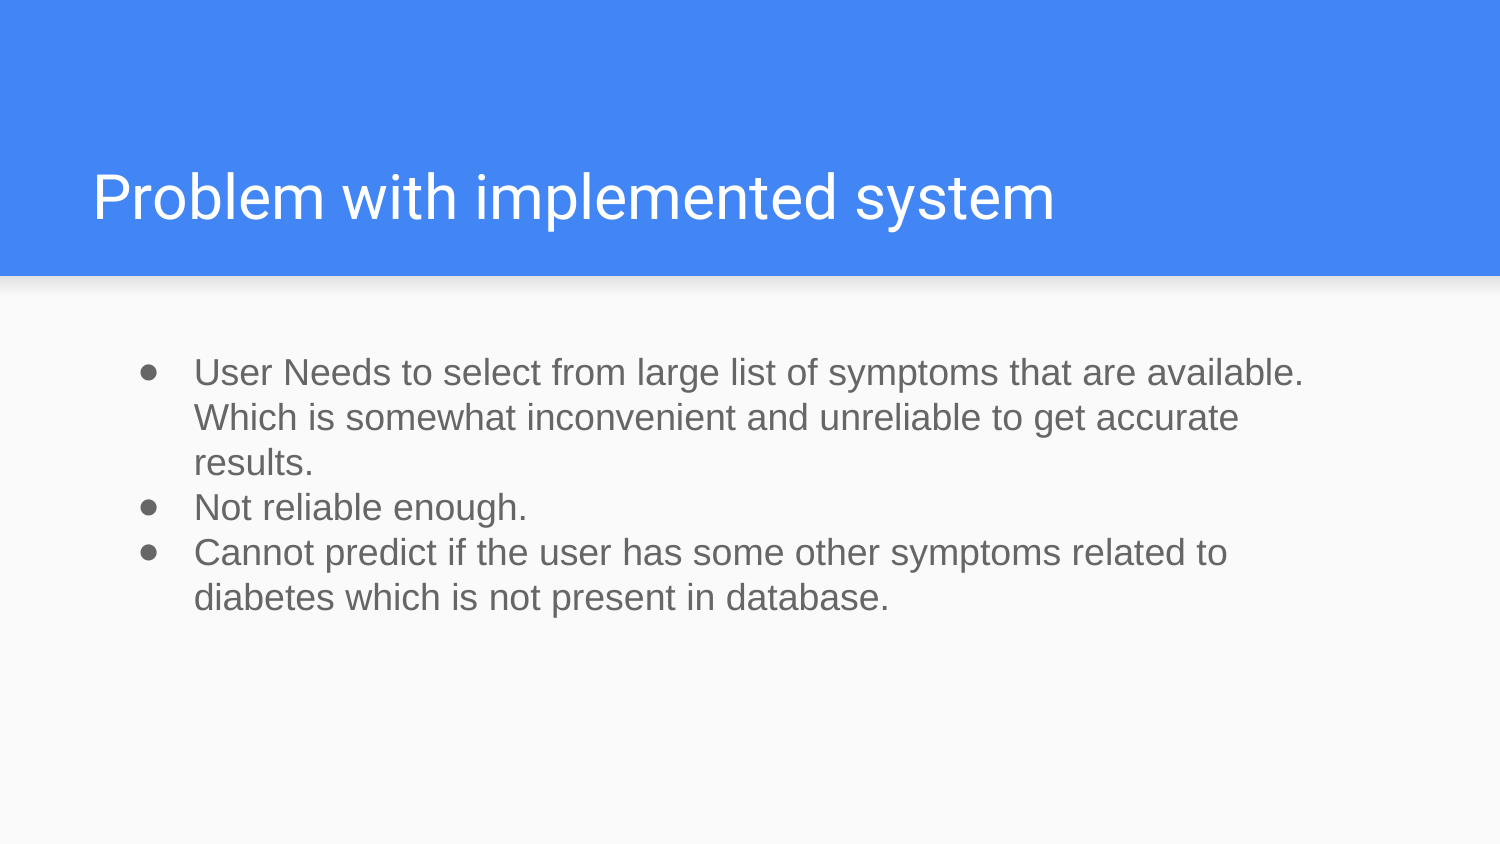

# Problem with implemented system
User Needs to select from large list of symptoms that are available. Which is somewhat inconvenient and unreliable to get accurate results.
Not reliable enough.
Cannot predict if the user has some other symptoms related to diabetes which is not present in database.